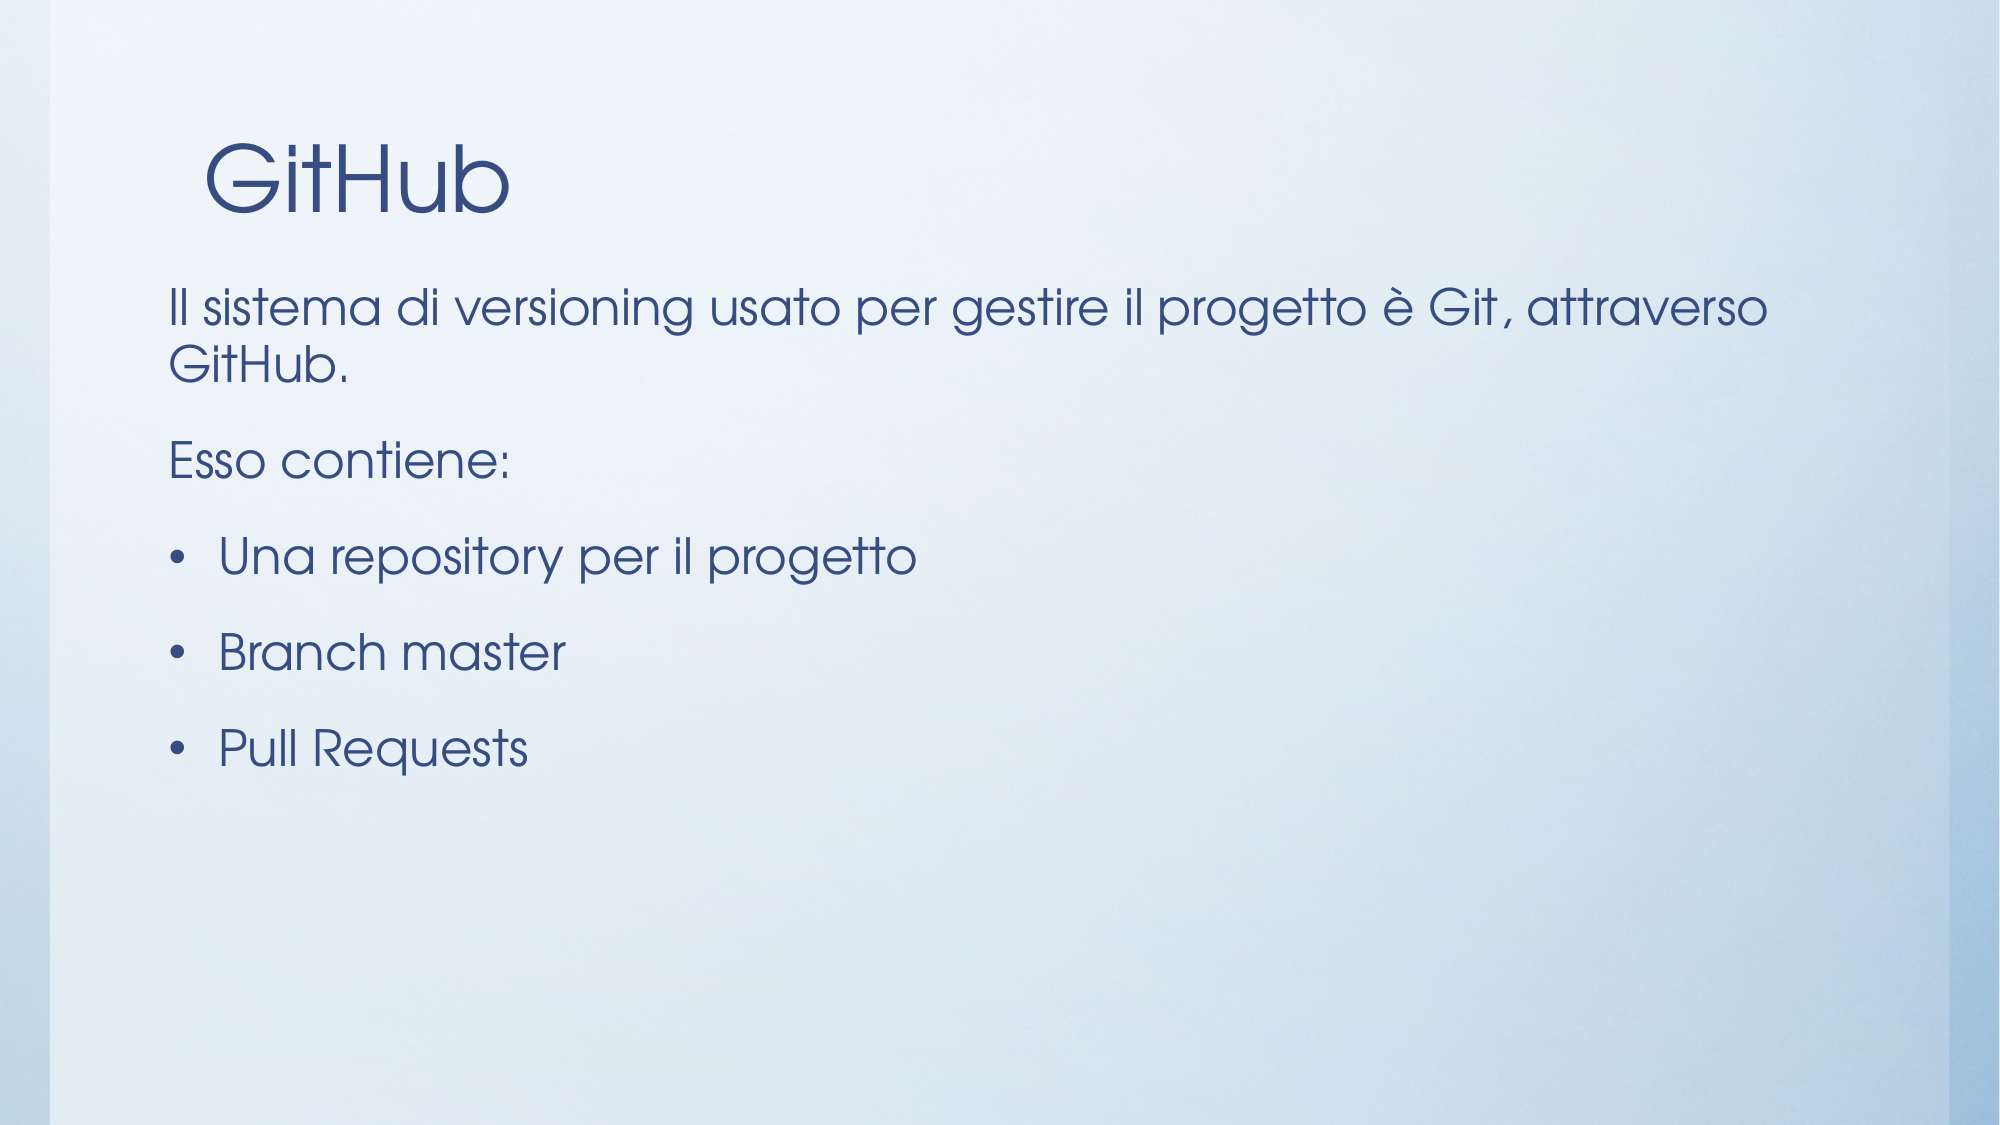

# GitHub
Il sistema di versioning usato per gestire il progetto è Git, attraverso GitHub.
Esso contiene:
Una repository per il progetto
Branch master
Pull Requests